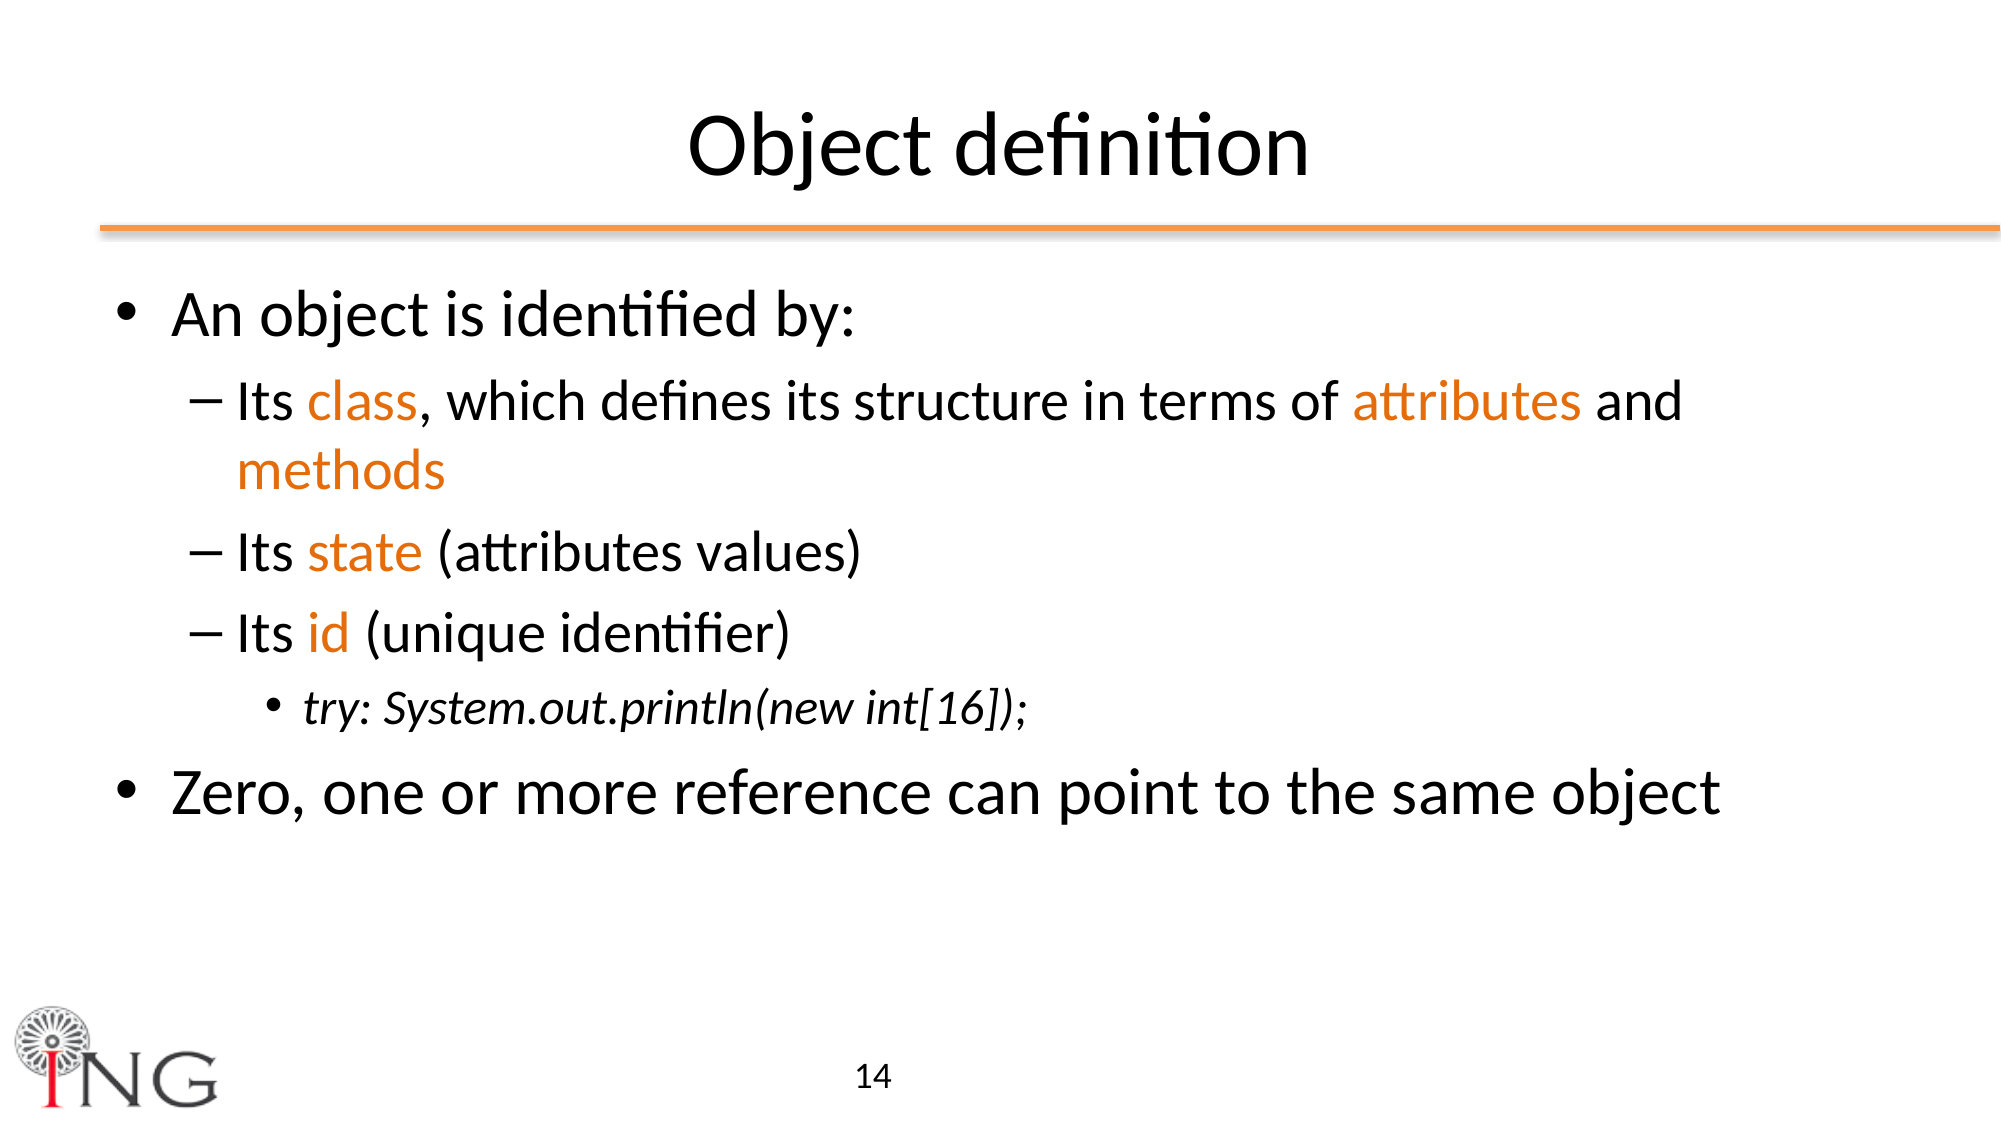

# Object definition
An object is identified by:
Its class, which defines its structure in terms of attributes and methods
Its state (attributes values)
Its id (unique identifier)
try: System.out.println(new int[16]);
Zero, one or more reference can point to the same object

14